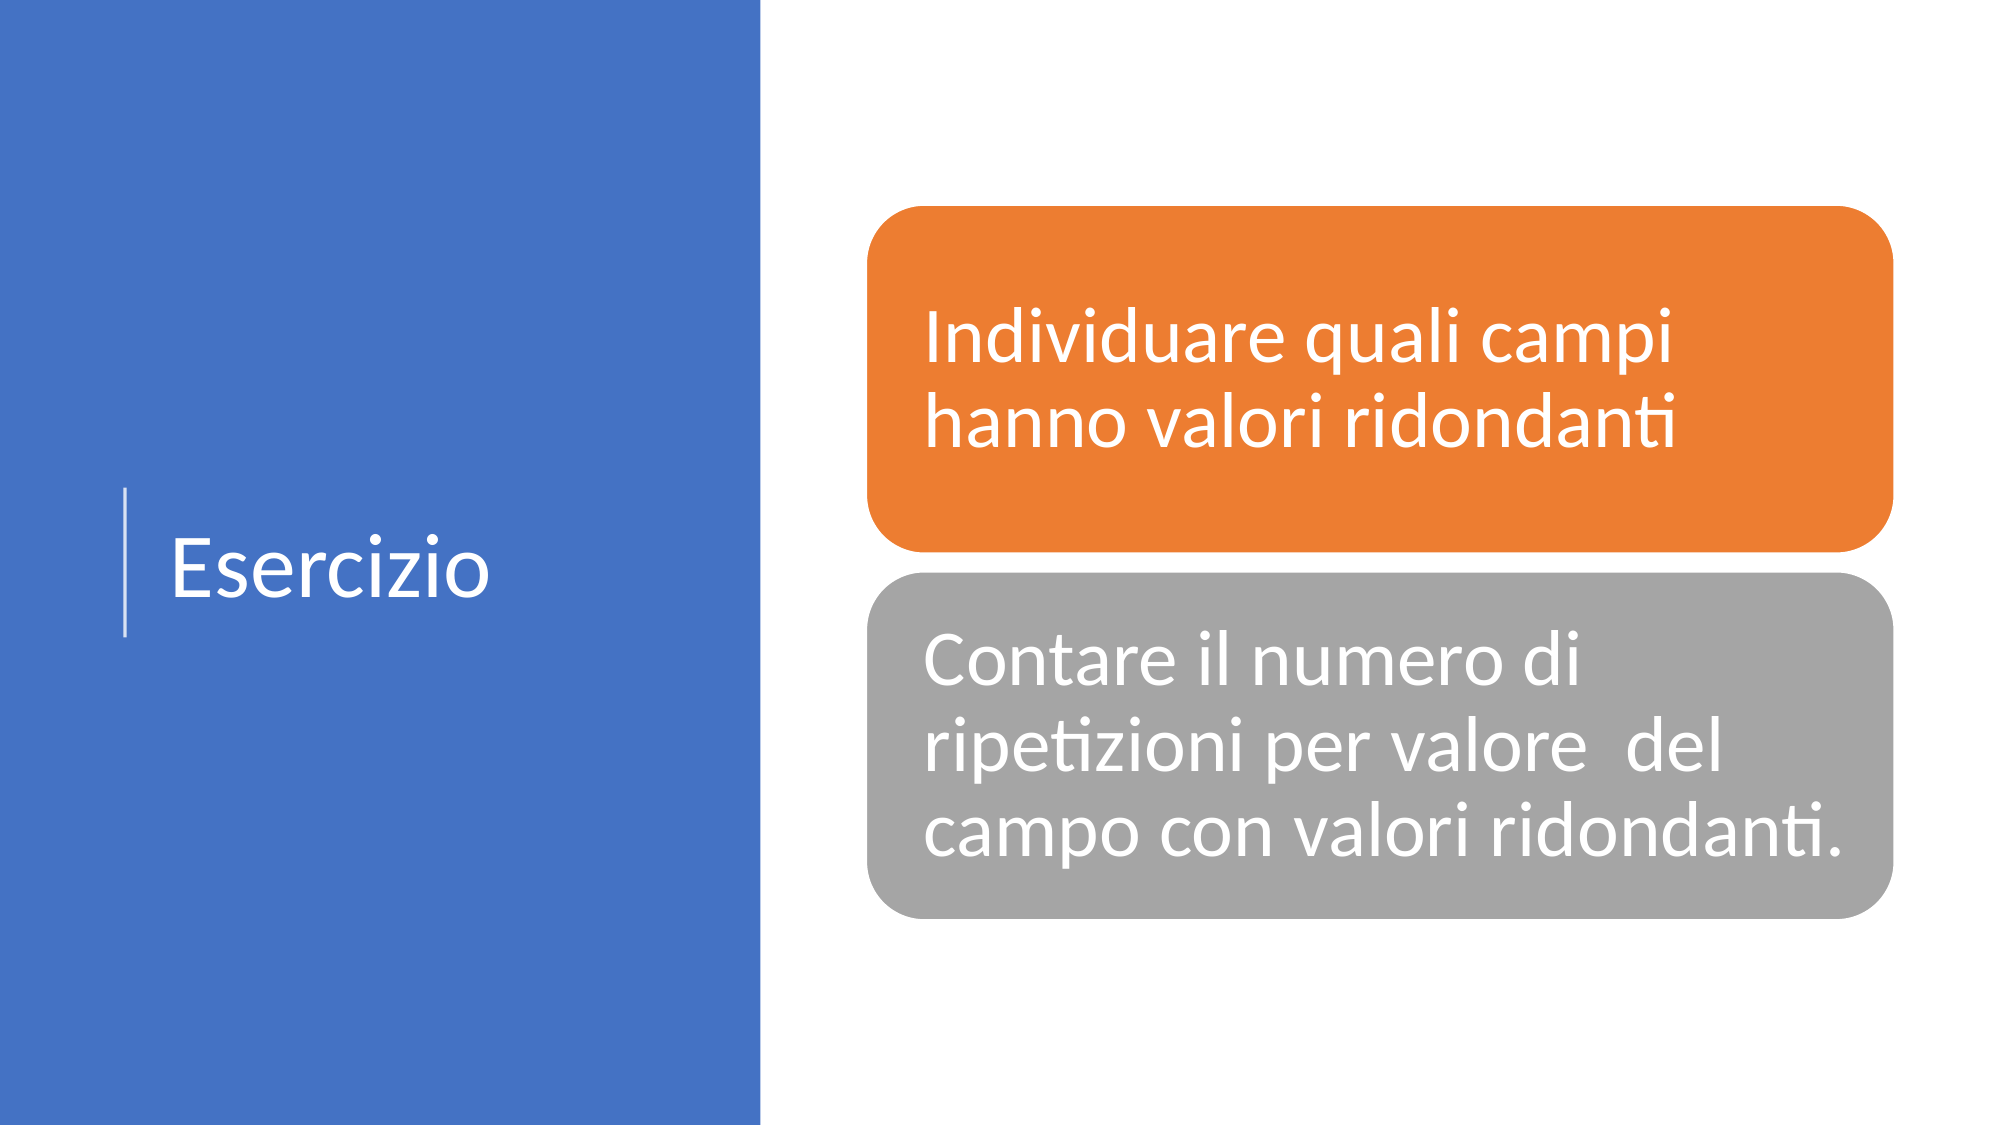

Individuare quali campi hanno valori ridondanti
Contare il numero di ripetizioni per valore  del campo con valori ridondanti.
# Esercizio